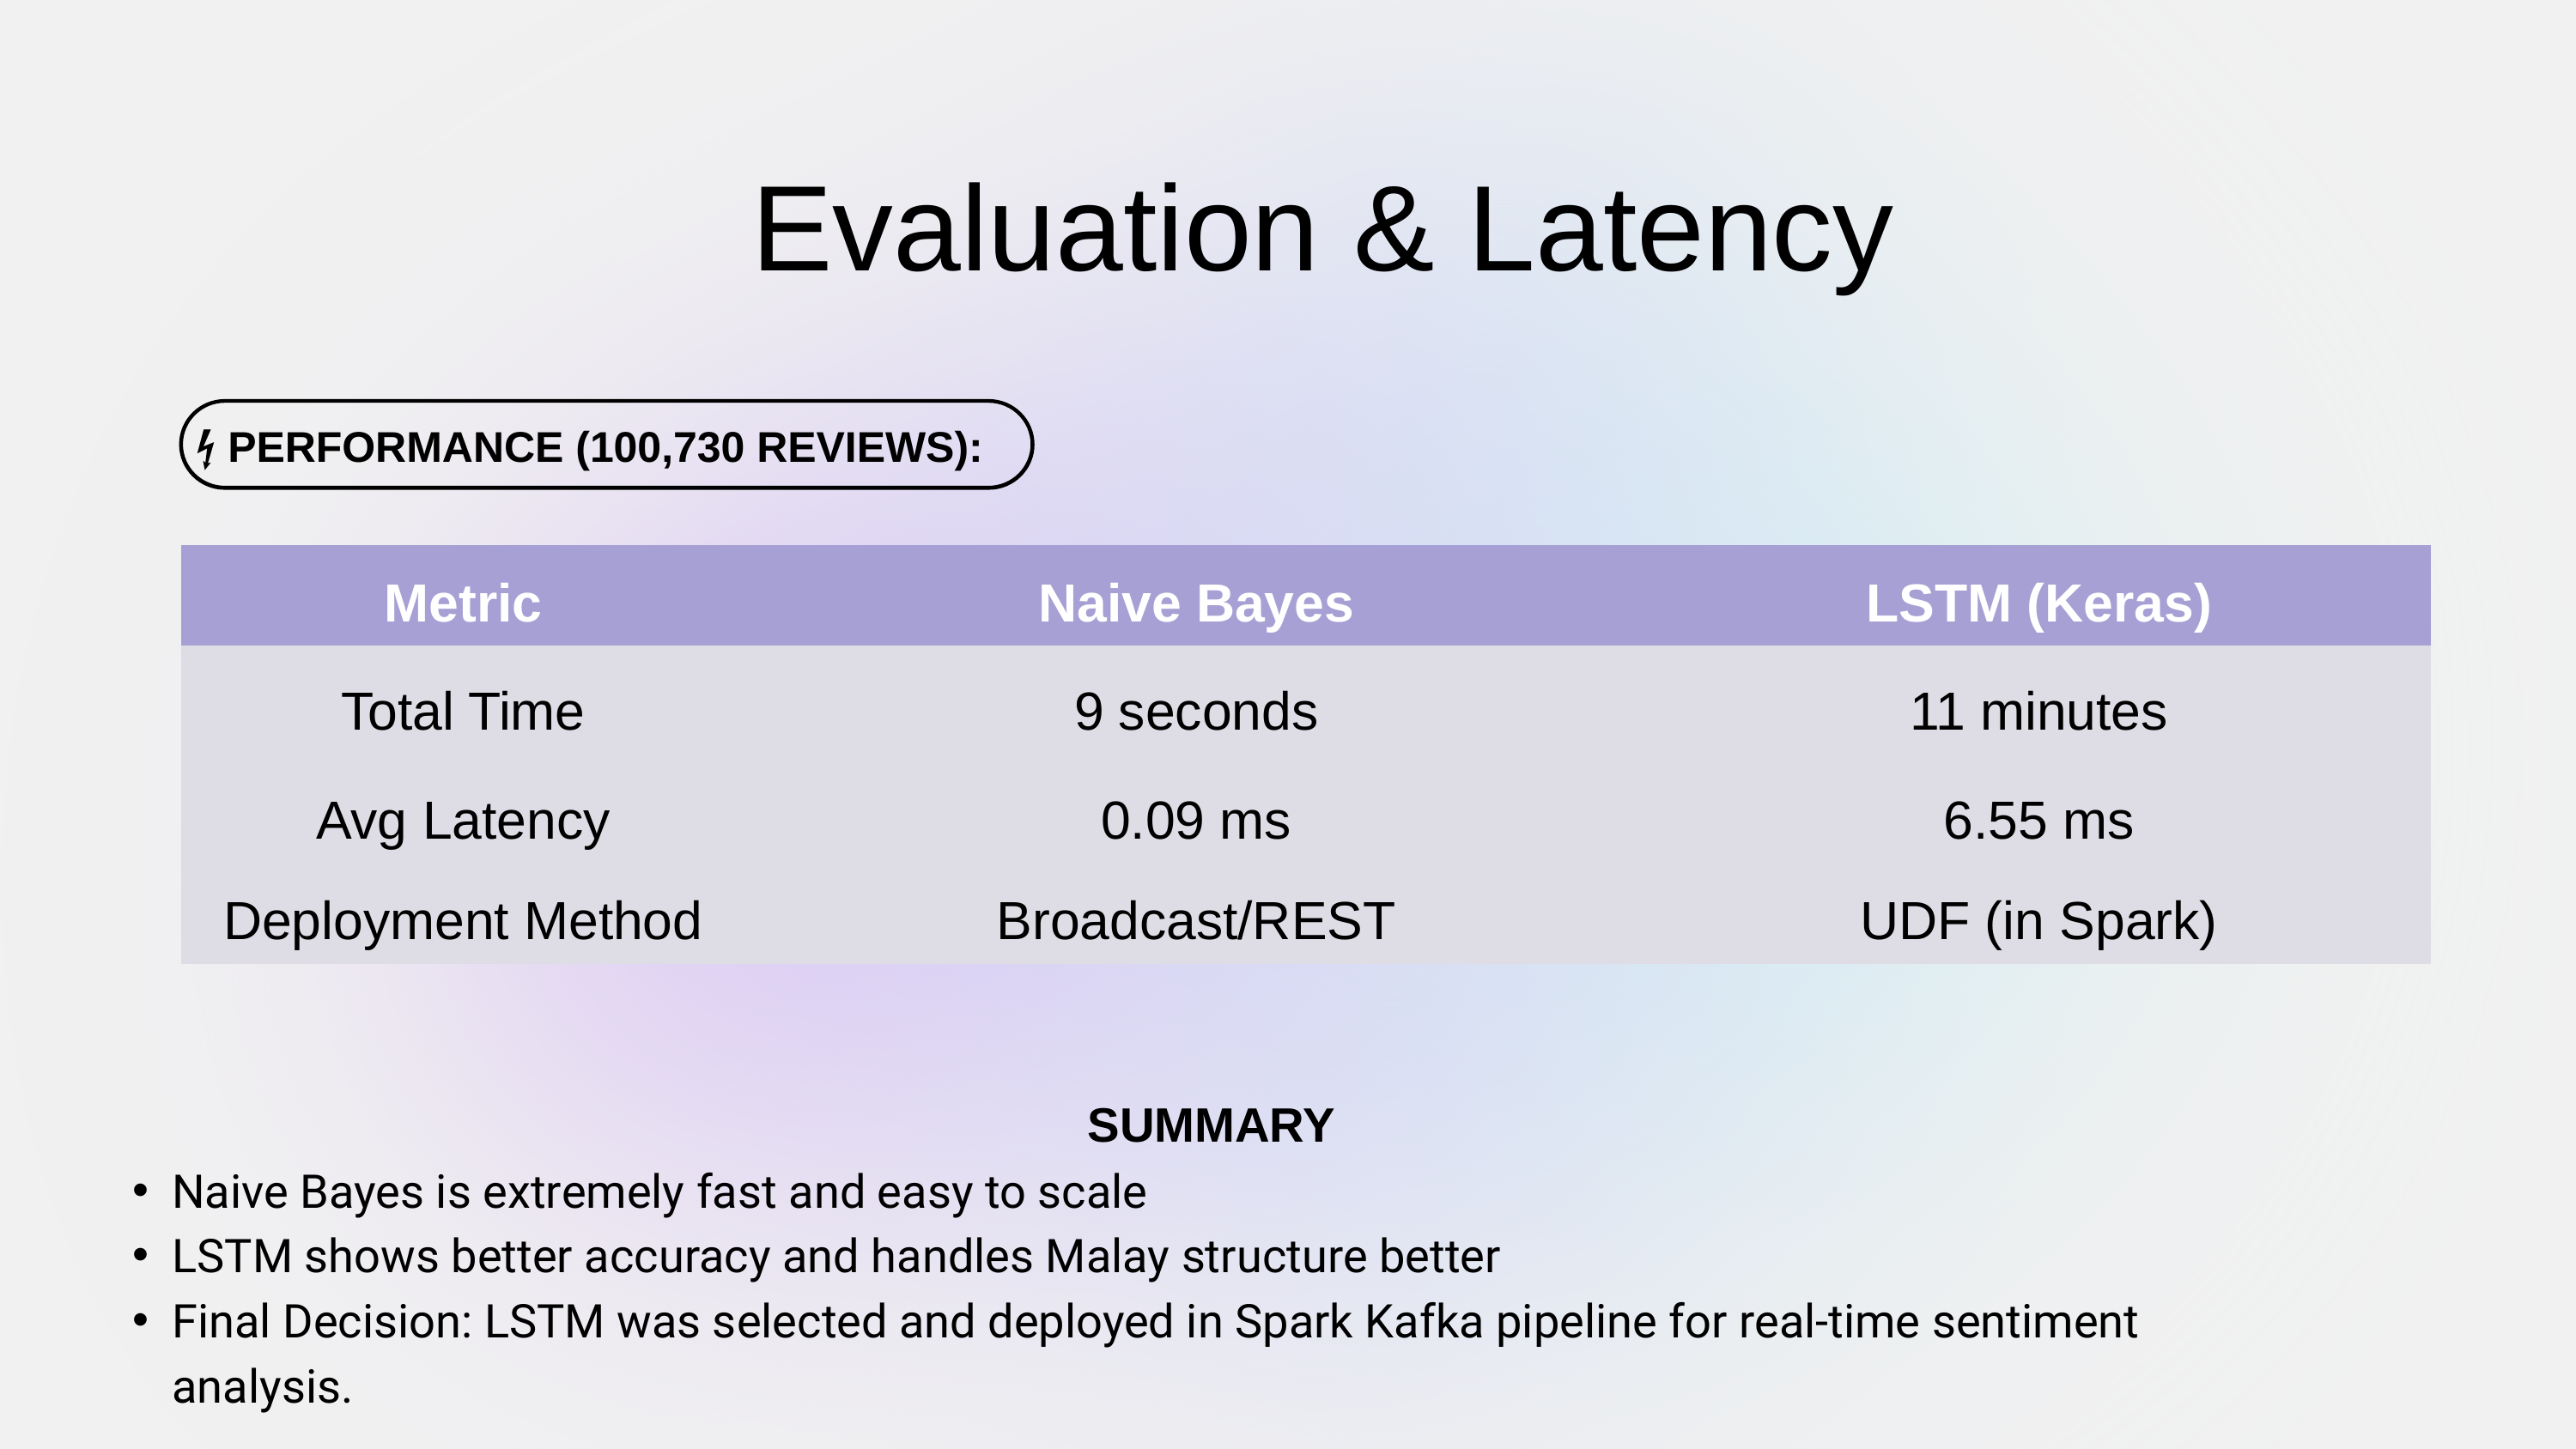

Evaluation & Latency

⚡ PERFORMANCE (100,730 REVIEWS):
| Metric | Naive Bayes | LSTM (Keras) |
| --- | --- | --- |
| Total Time | 9 seconds | 11 minutes |
| Avg Latency | 0.09 ms | 6.55 ms |
| Deployment Method | Broadcast/REST | UDF (in Spark) |
SUMMARY
Naive Bayes is extremely fast and easy to scale
LSTM shows better accuracy and handles Malay structure better
Final Decision: LSTM was selected and deployed in Spark Kafka pipeline for real-time sentiment analysis.